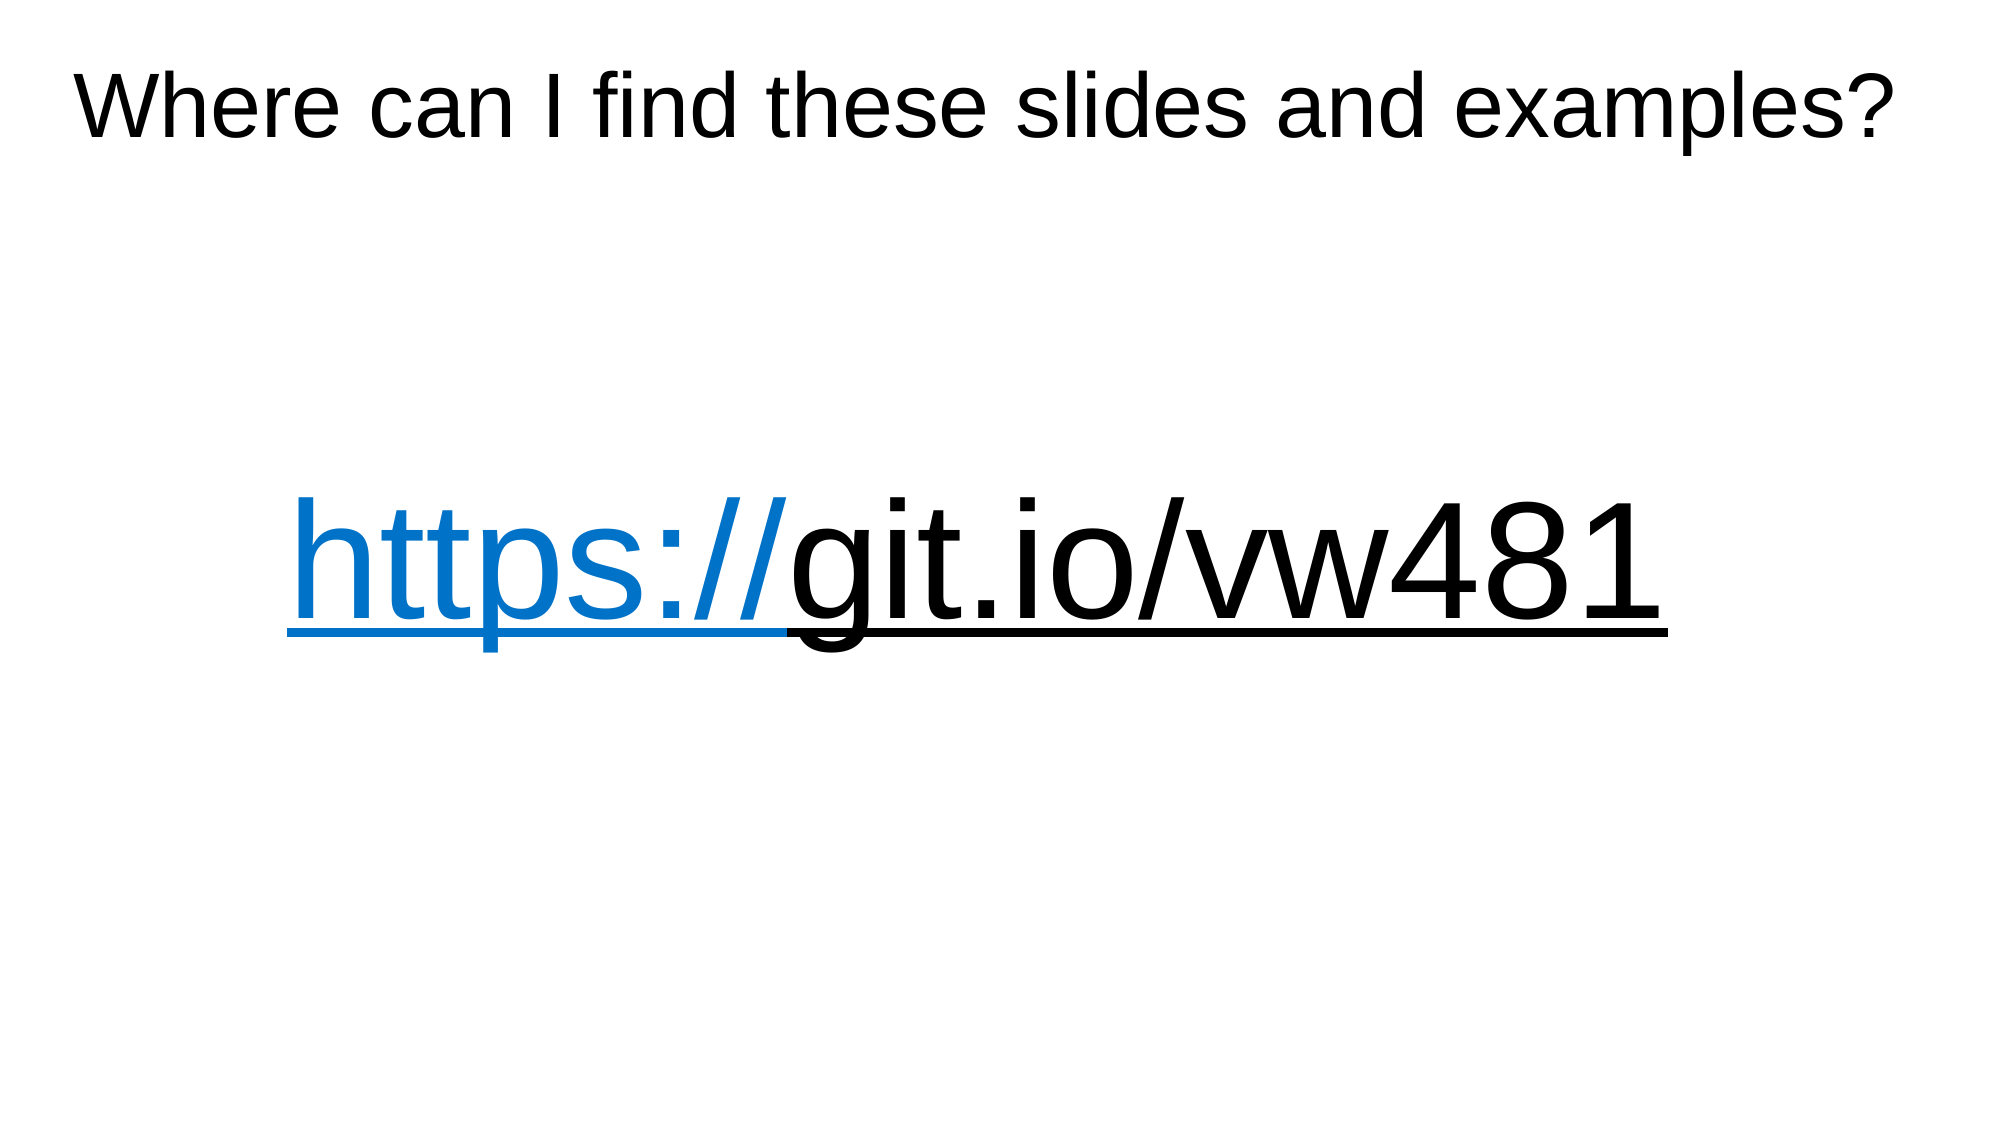

# Where can I find these slides and examples?
https://git.io/vw481